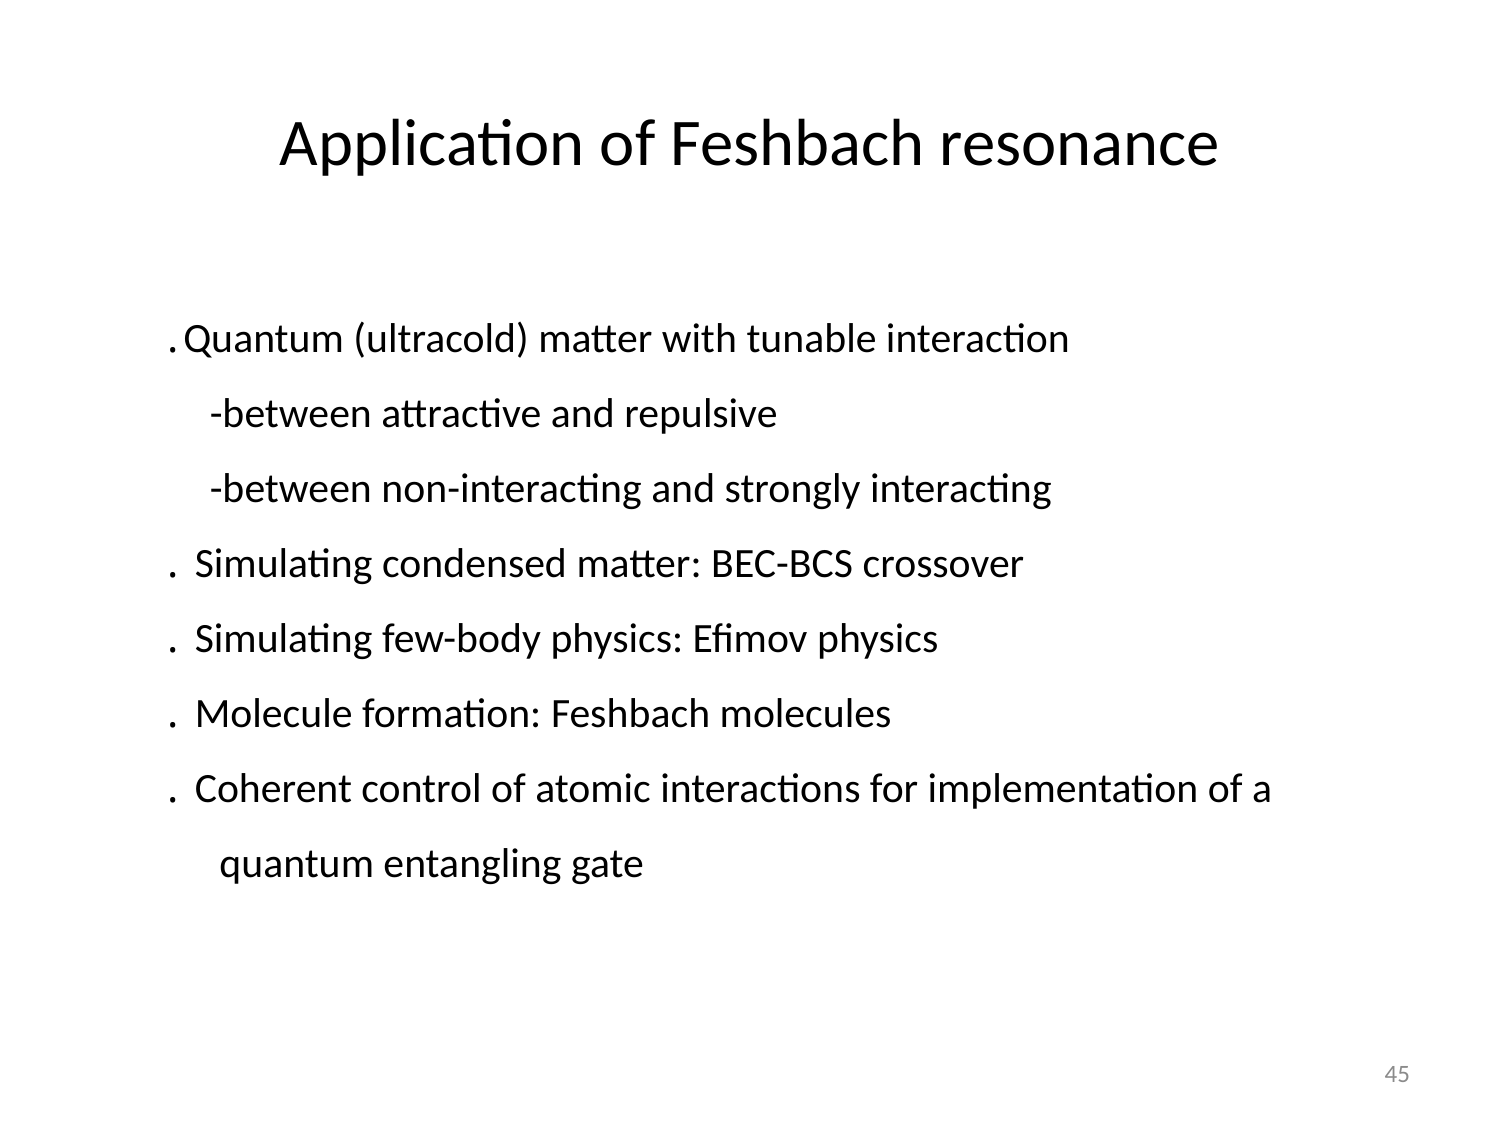

# Application of Feshbach resonance
․Quantum (ultracold) matter with tunable interaction
     -between attractive and repulsive
     -between non-interacting and strongly interacting
․ Simulating condensed matter: BEC-BCS crossover
․ Simulating few-body physics: Efimov physics
․ Molecule formation: Feshbach molecules
․ Coherent control of atomic interactions for implementation of a
      quantum entangling gate
45